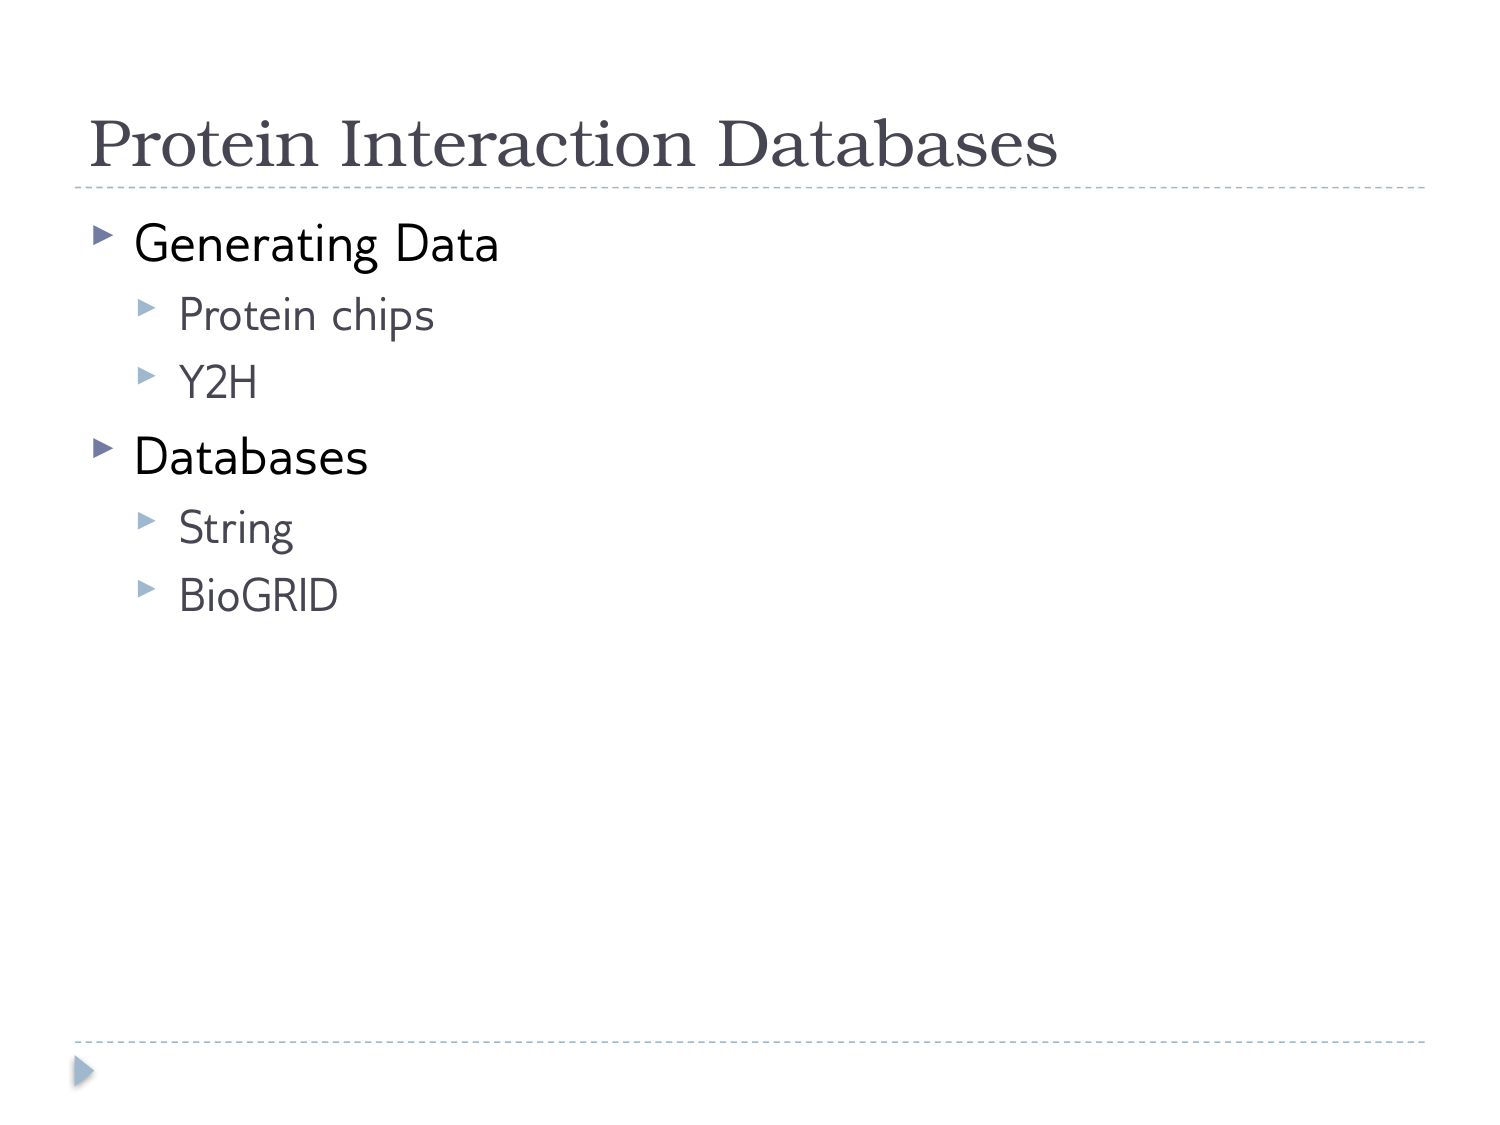

# Protein Interaction Databases
Generating Data
Protein chips
Y2H
Databases
String
BioGRID